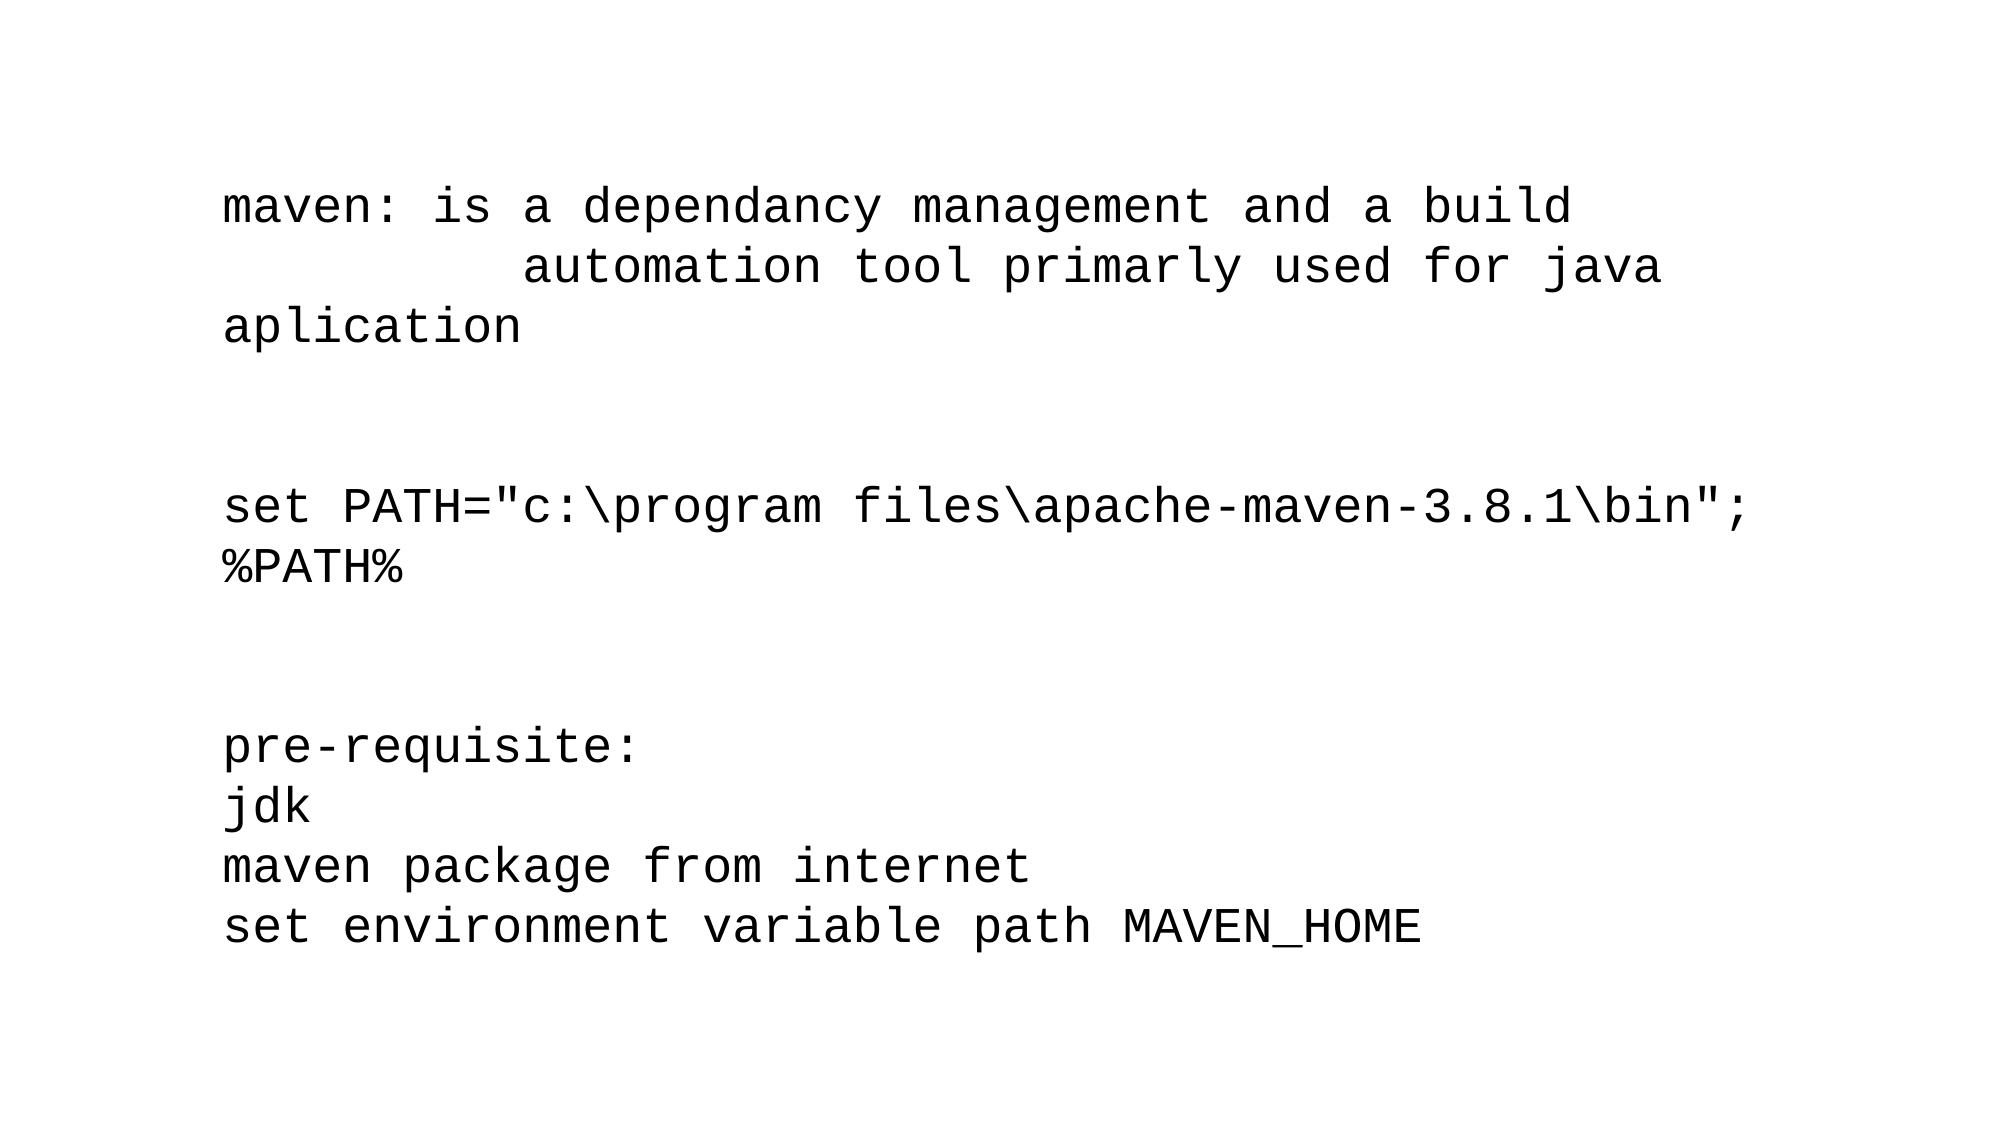

maven: is a dependancy management and a build
	     automation tool primarly used for java aplication

set PATH="c:\program files\apache-maven-3.8.1\bin";%PATH%

pre-requisite:
jdk
maven package from internet
set environment variable path MAVEN_HOME